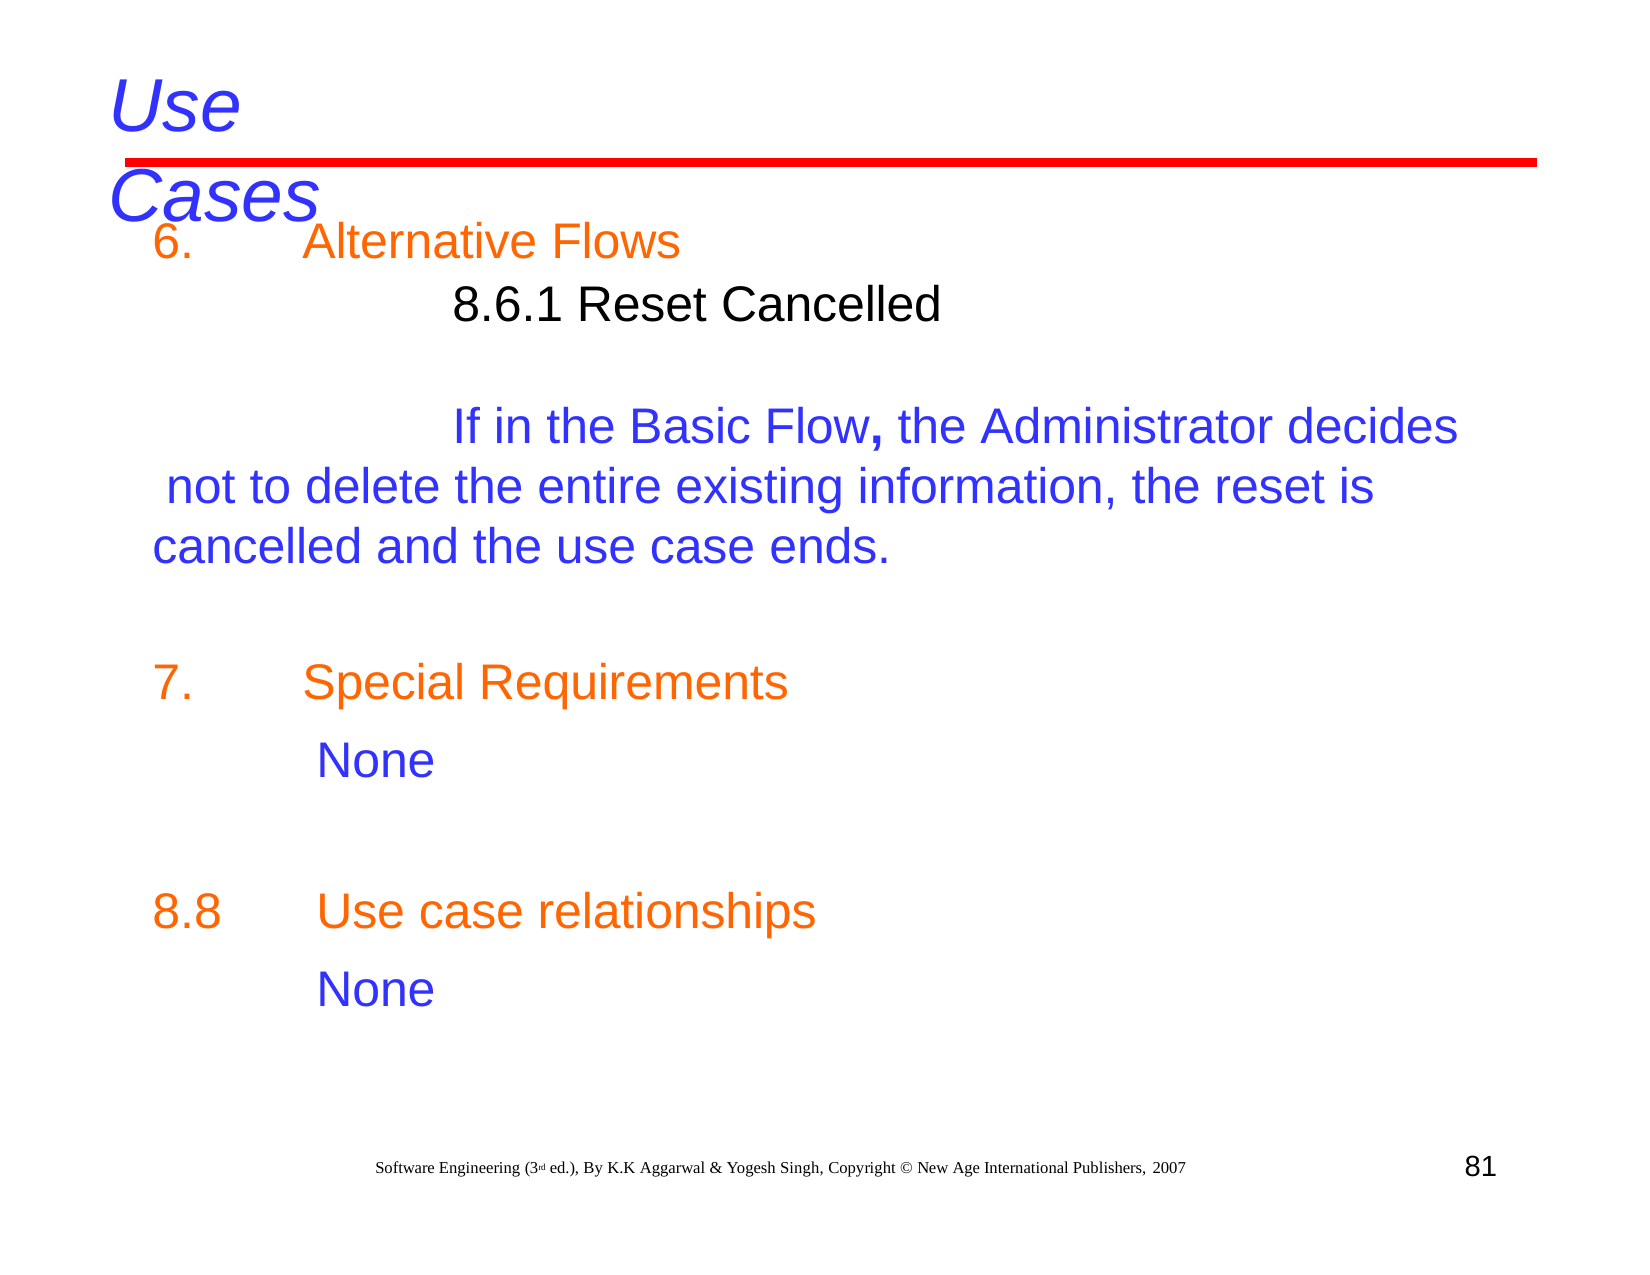

# Use Cases

Alternative Flows
8.6.1 Reset Cancelled

If in the Basic Flow, the Administrator decides  not to delete the entire existing information, the reset is  cancelled and the use case ends.

Special Requirements  None
Use case relationships  None
8.8
81
Software Engineering (3rd  ed.), By K.K Aggarwal & Yogesh Singh, Copyright © New Age International Publishers, 2007